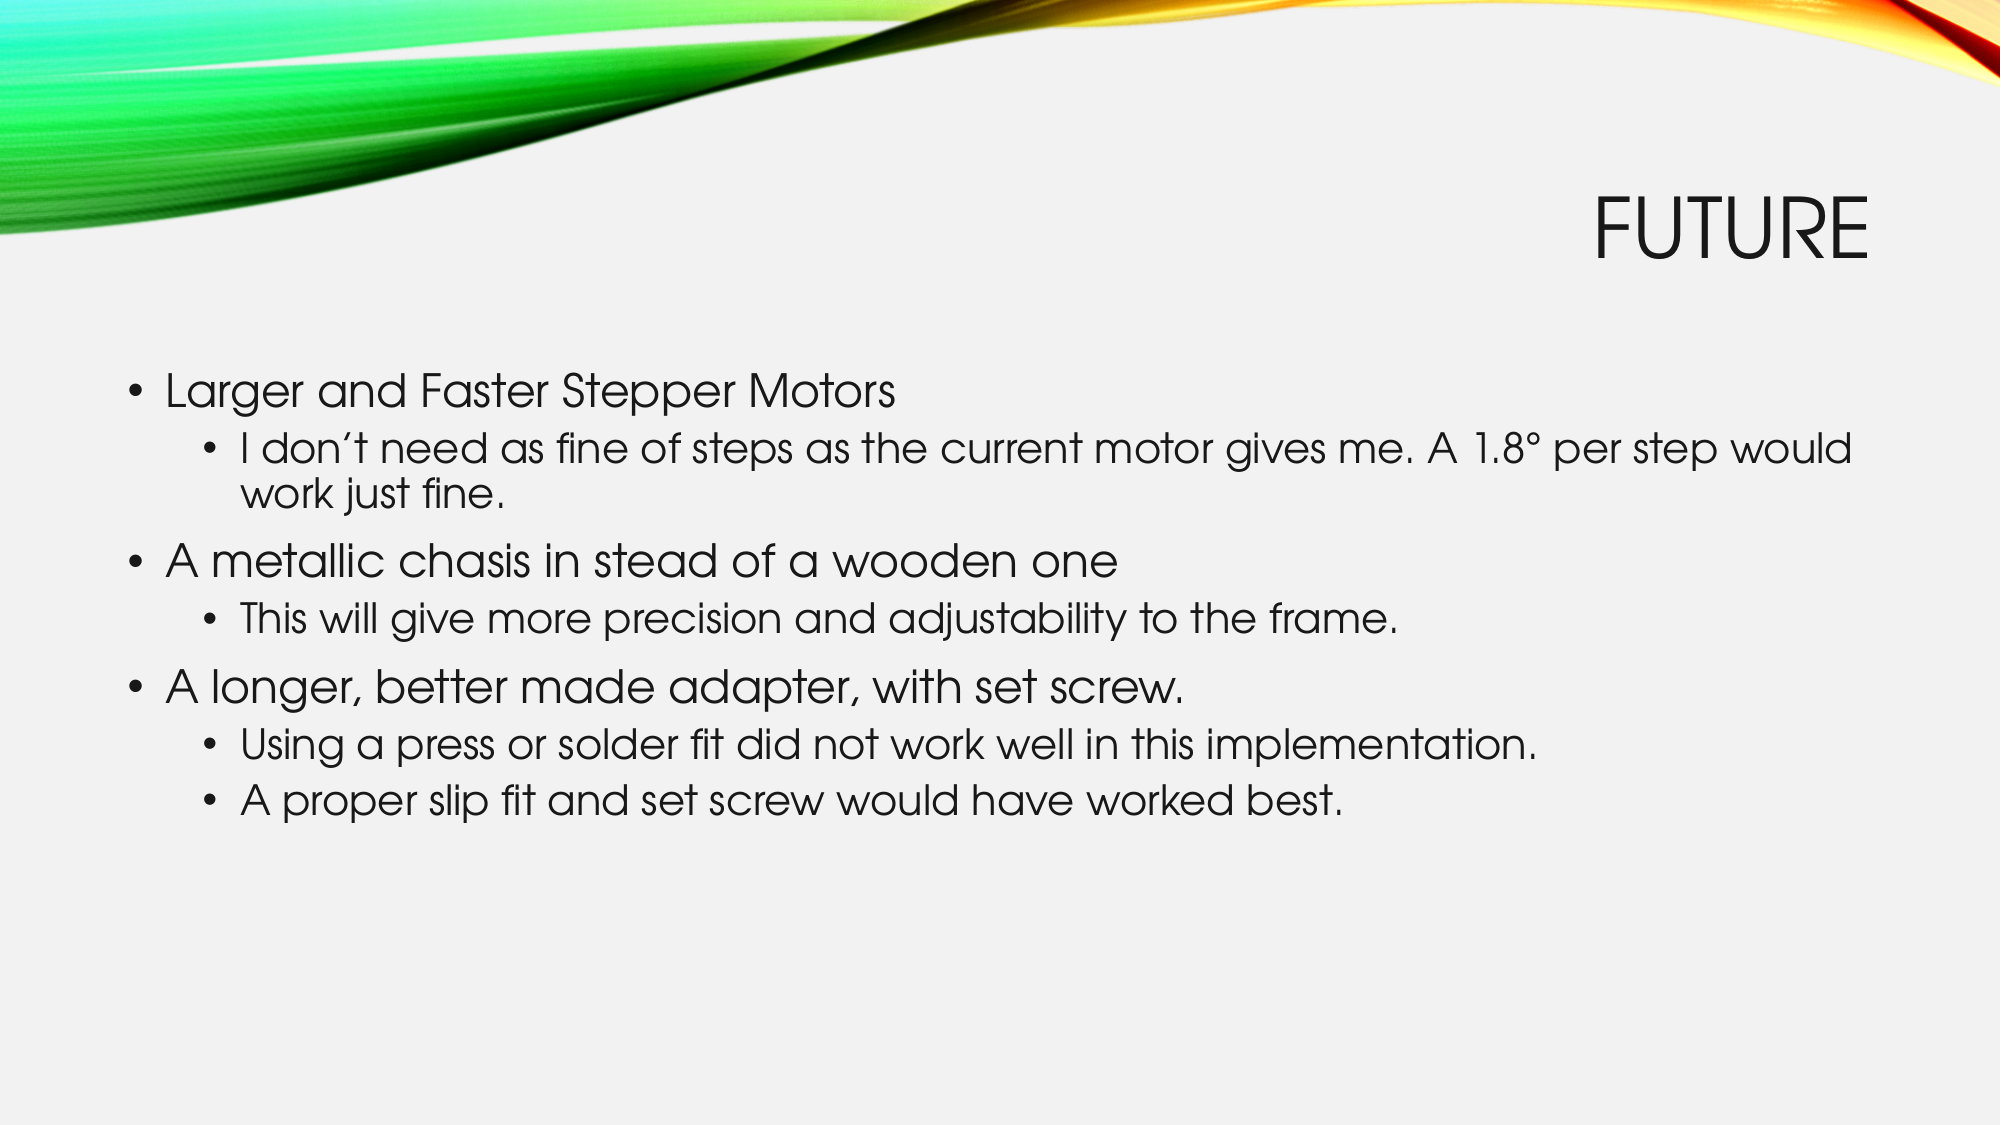

# Future
Larger and Faster Stepper Motors
I don’t need as fine of steps as the current motor gives me. A 1.8° per step would work just fine.
A metallic chasis in stead of a wooden one
This will give more precision and adjustability to the frame.
A longer, better made adapter, with set screw.
Using a press or solder fit did not work well in this implementation.
A proper slip fit and set screw would have worked best.